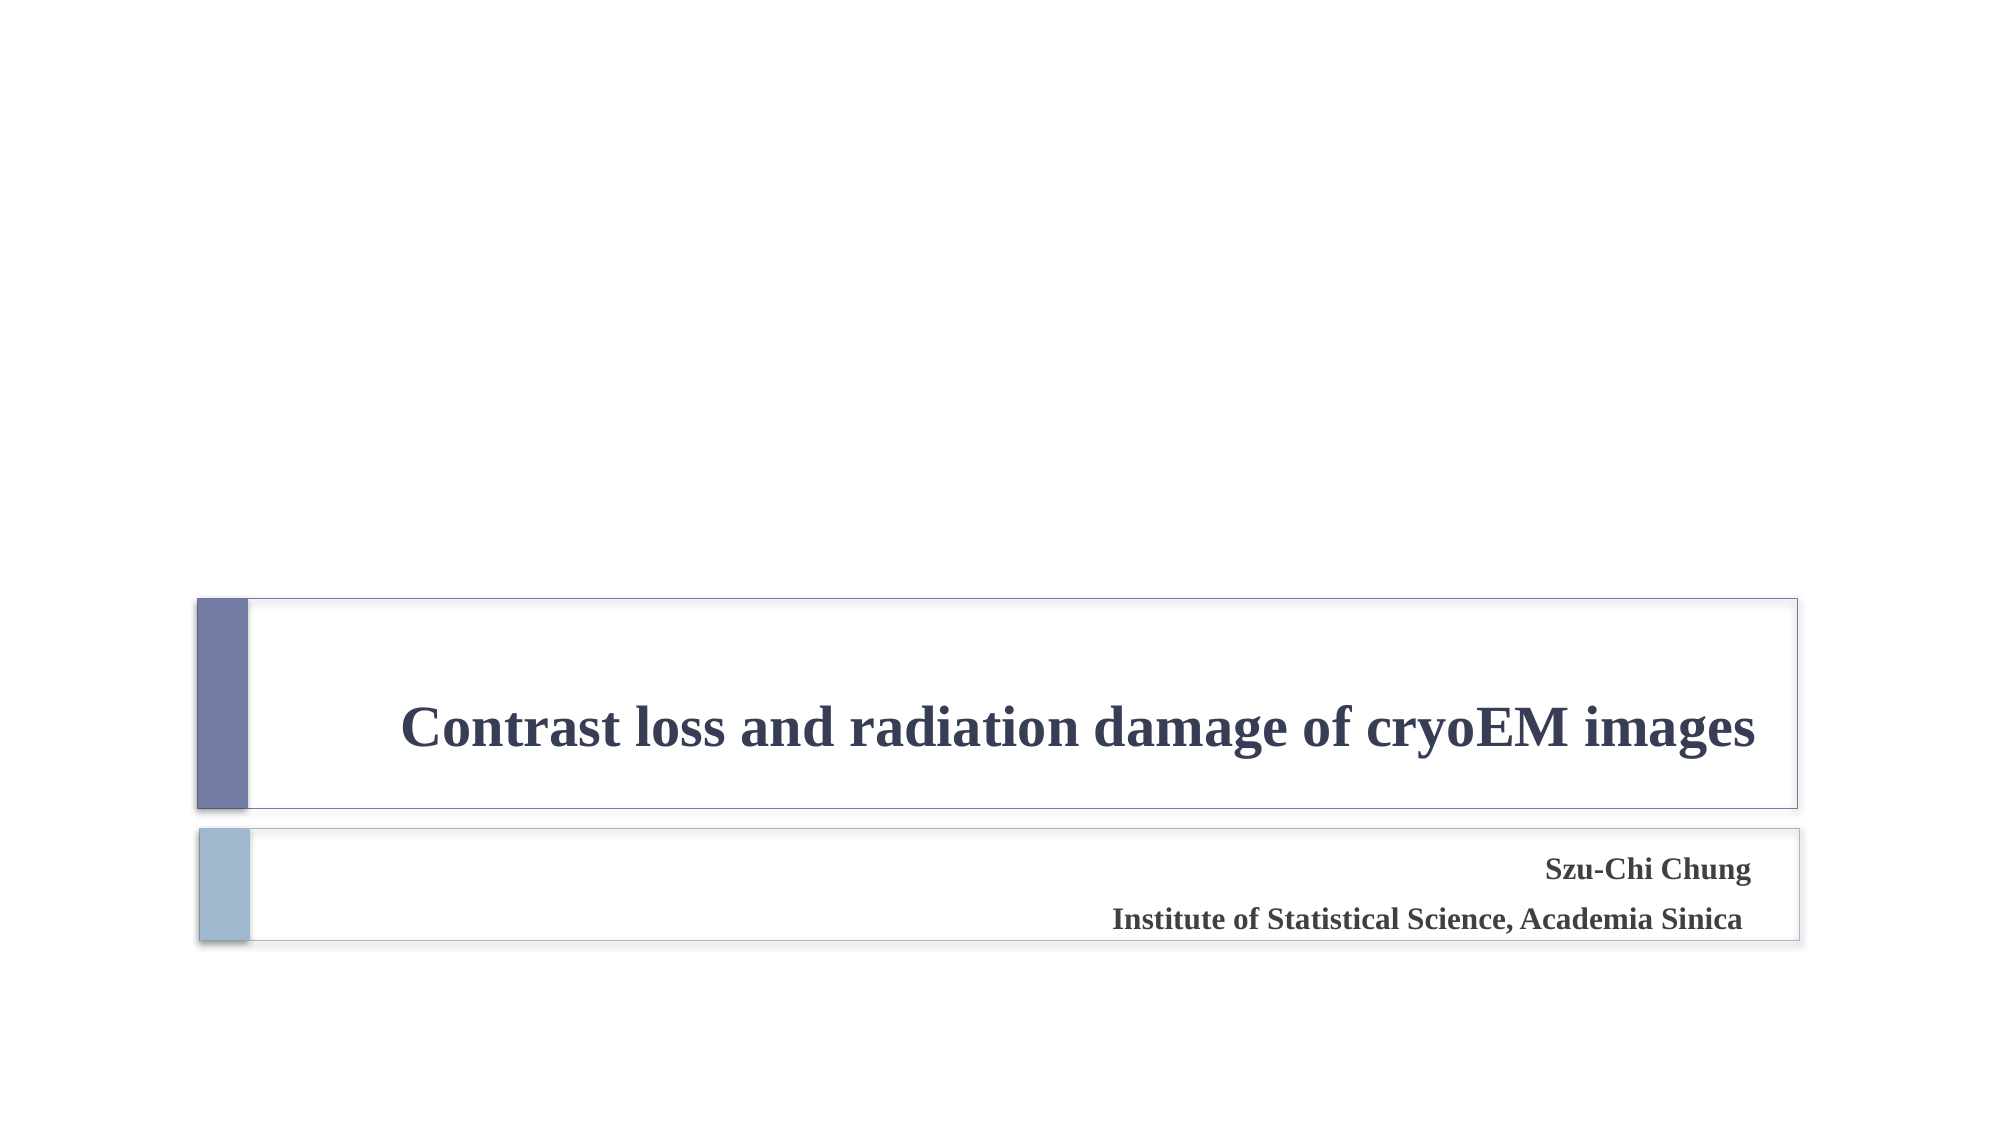

# Contrast loss and radiation damage of cryoEM images
Szu-Chi Chung
Institute of Statistical Science, Academia Sinica